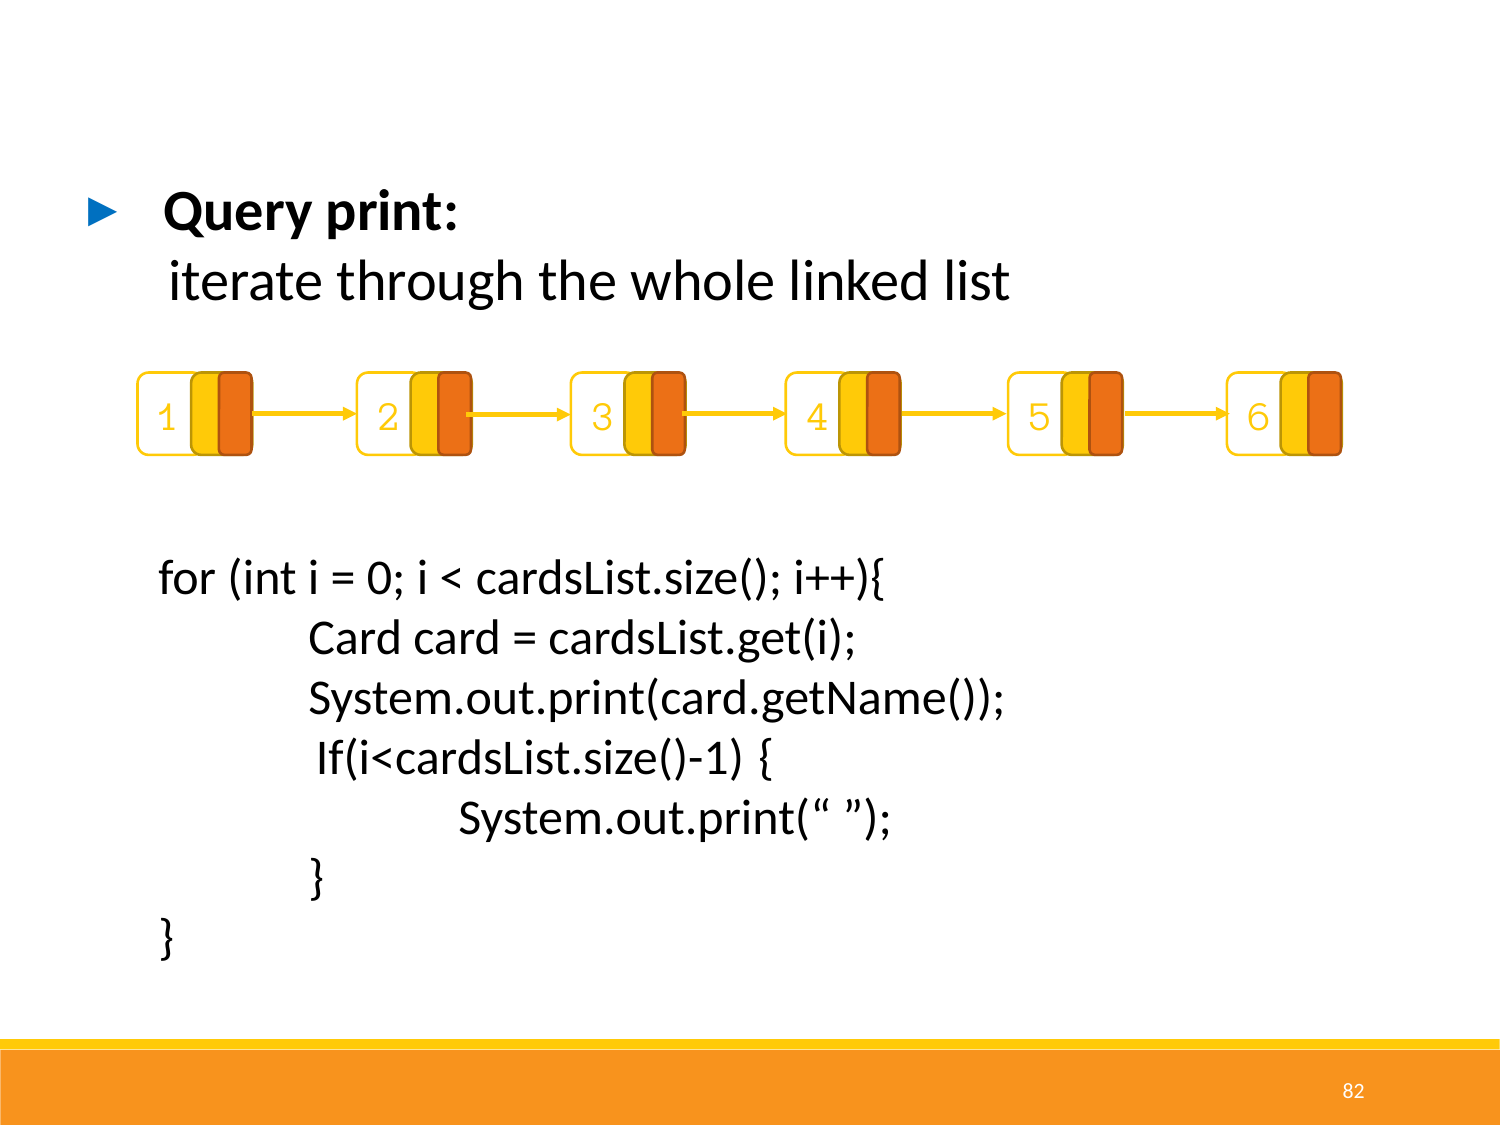

Query print:
      iterate through the whole linked list
6

2

4

5

1

3

for (int i = 0; i < cardsList.size(); i++){
	Card card = cardsList.get(i);
	System.out.print(card.getName());
              If(i<cardsList.size()-1)	{
		System.out.print(“ ”);
	}
}
82